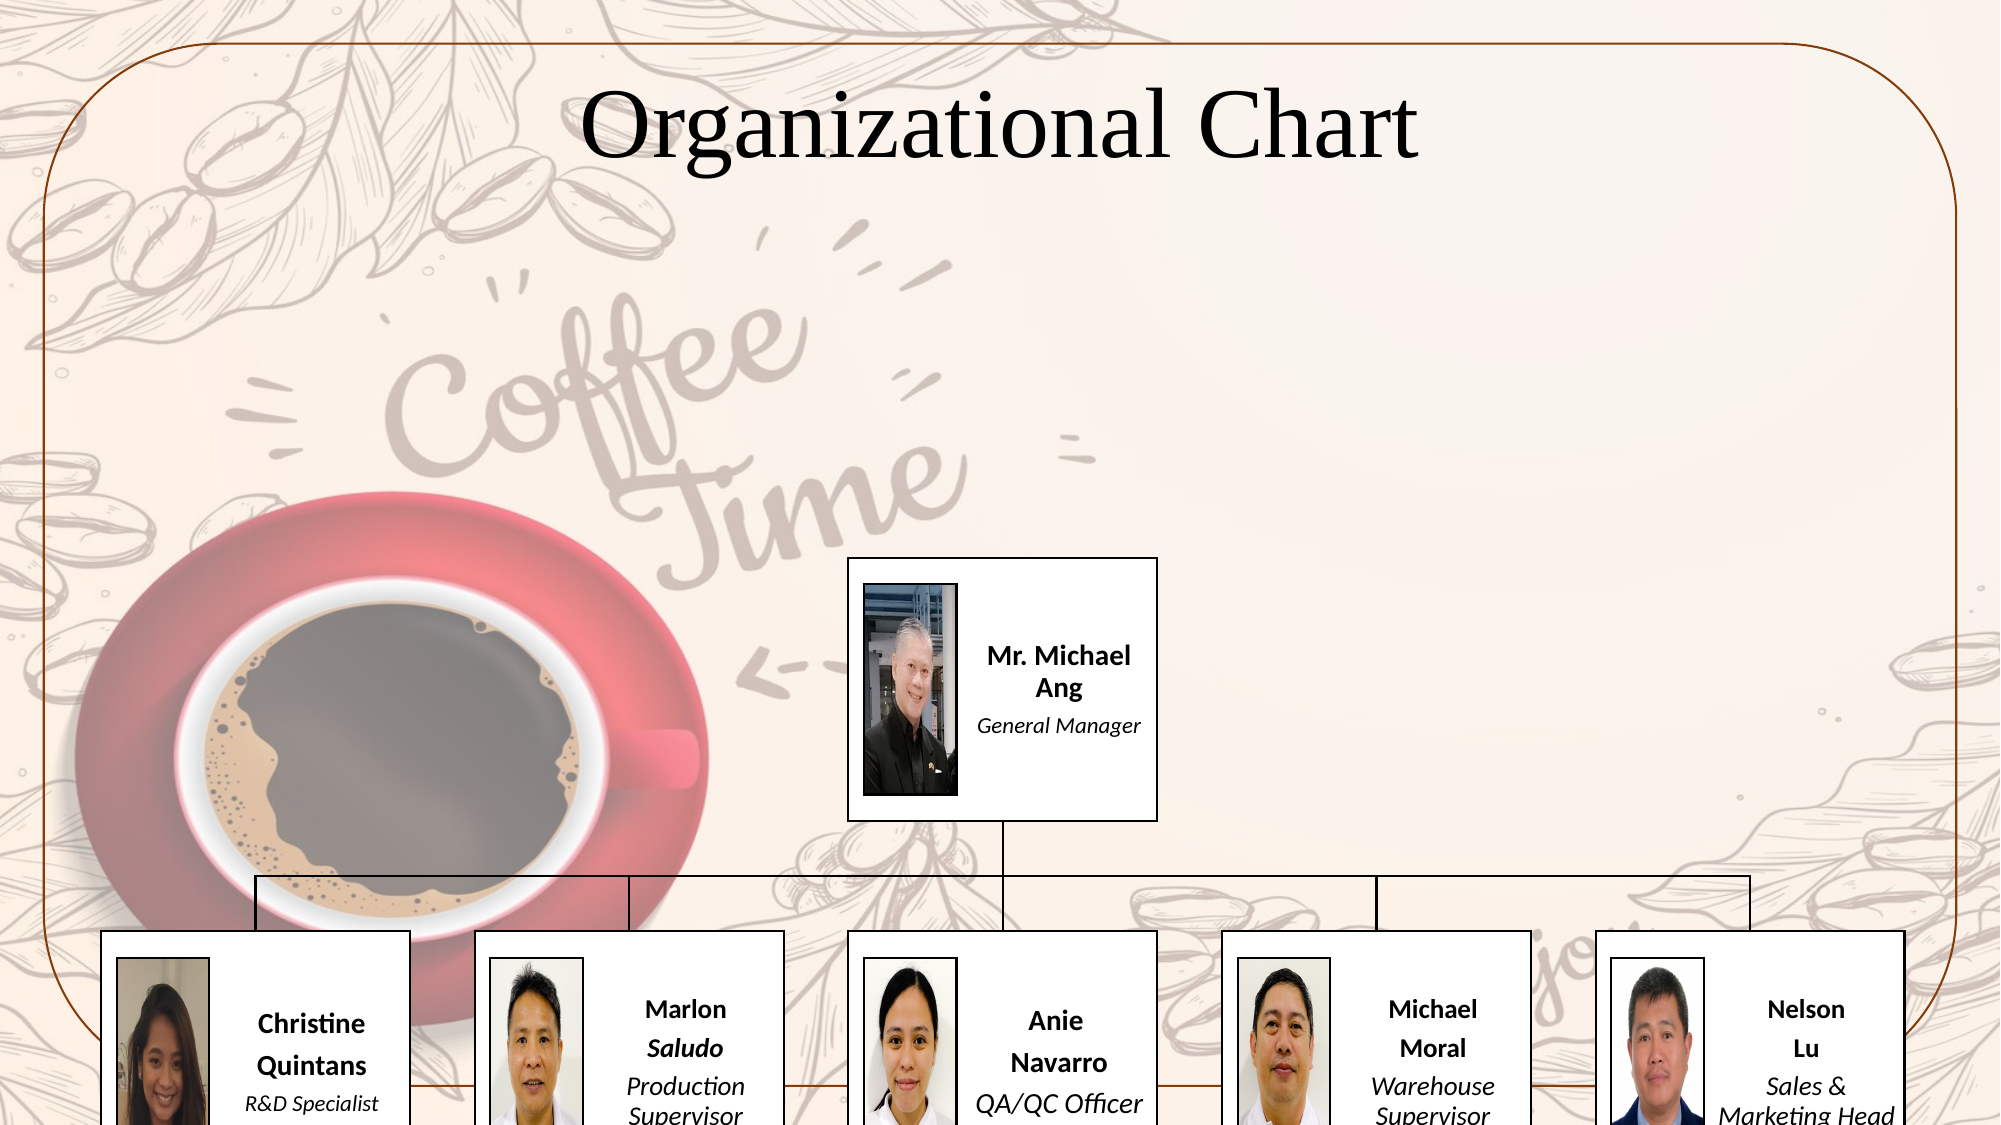

Organizational Chart
Mr. Michael Ang
General Manager
Christine
Quintans
R&D Specialist
Marlon
Saludo
Production Supervisor
Anie
Navarro
QA/QC Officer
Michael
Moral
Warehouse Supervisor
Nelson
Lu
Sales & Marketing Head